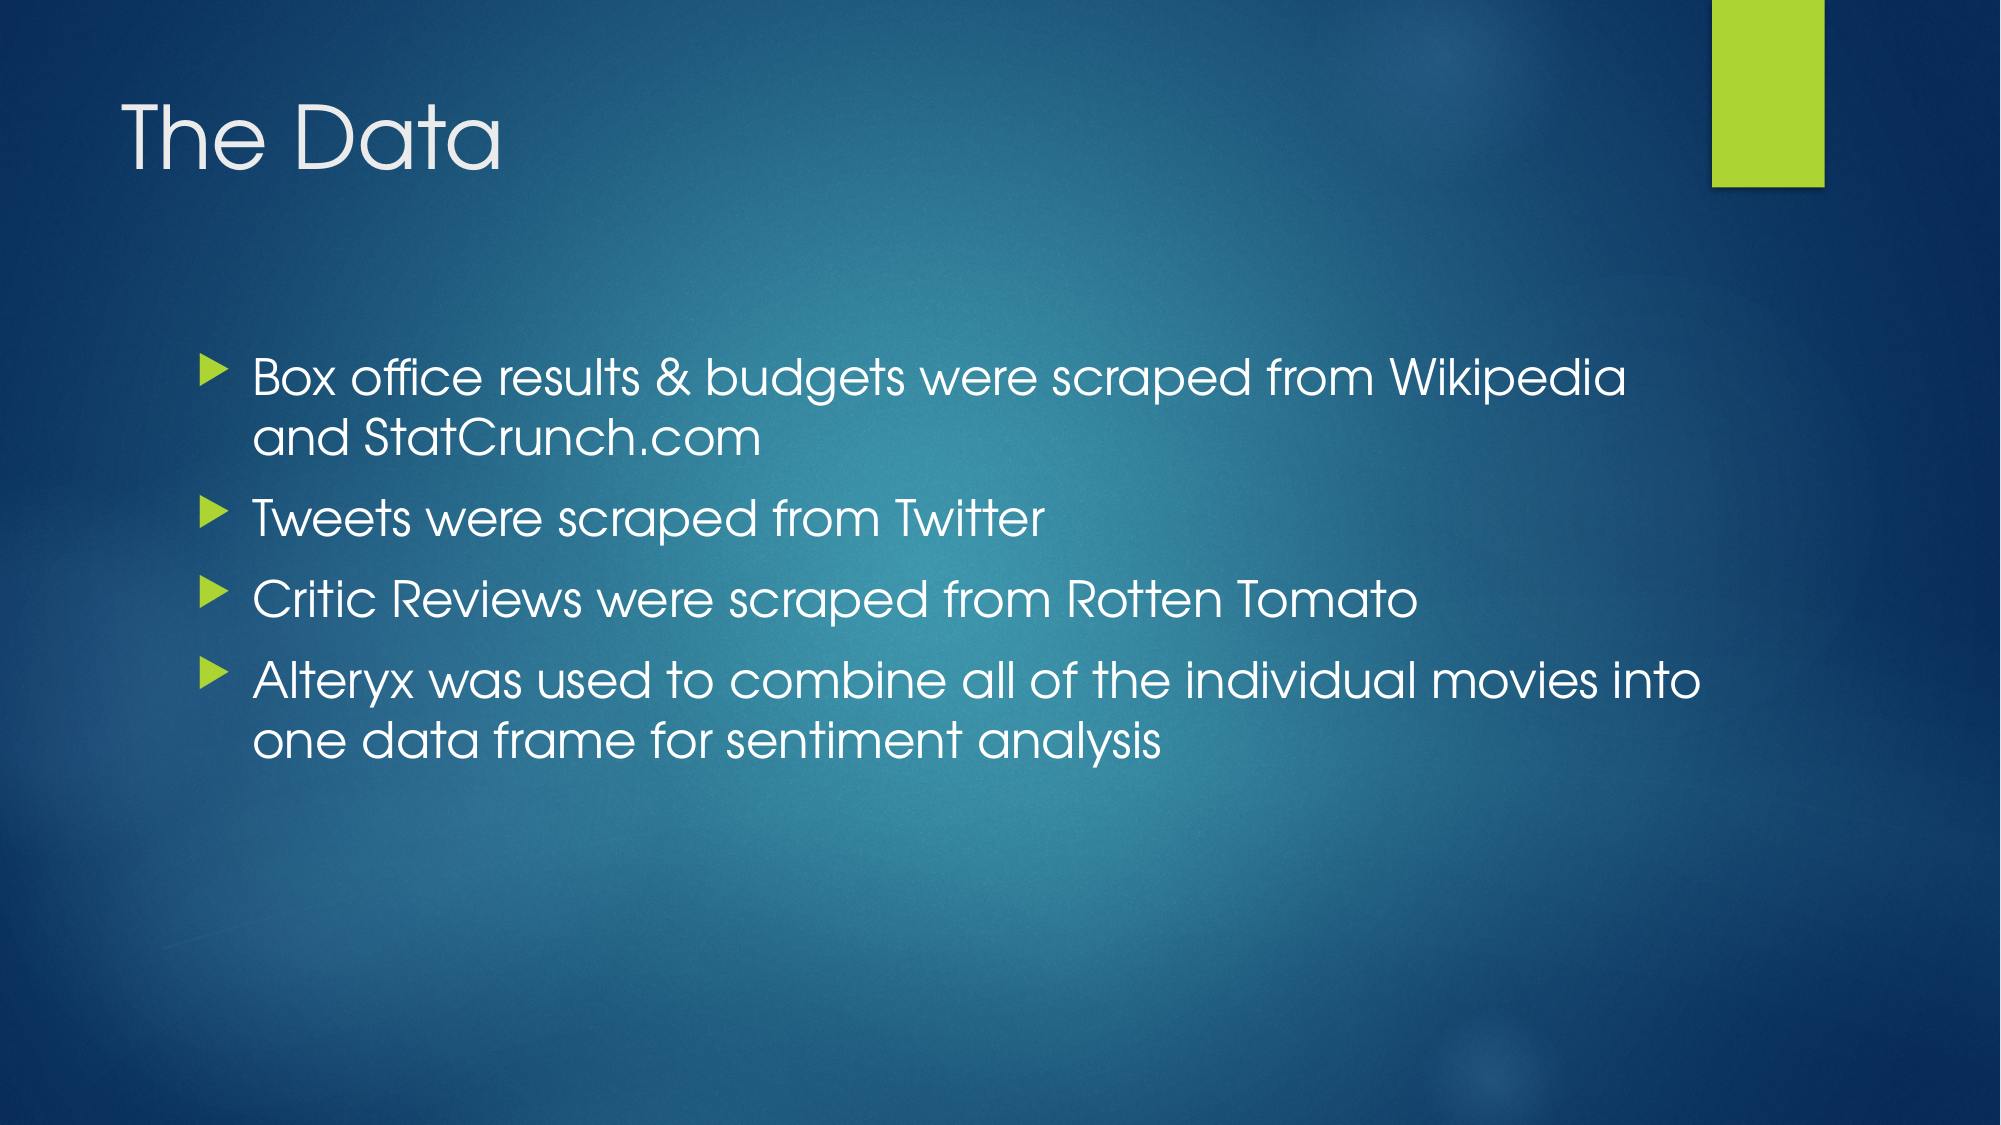

# The Data
Box office results & budgets were scraped from Wikipedia and StatCrunch.com
Tweets were scraped from Twitter
Critic Reviews were scraped from Rotten Tomato
Alteryx was used to combine all of the individual movies into one data frame for sentiment analysis